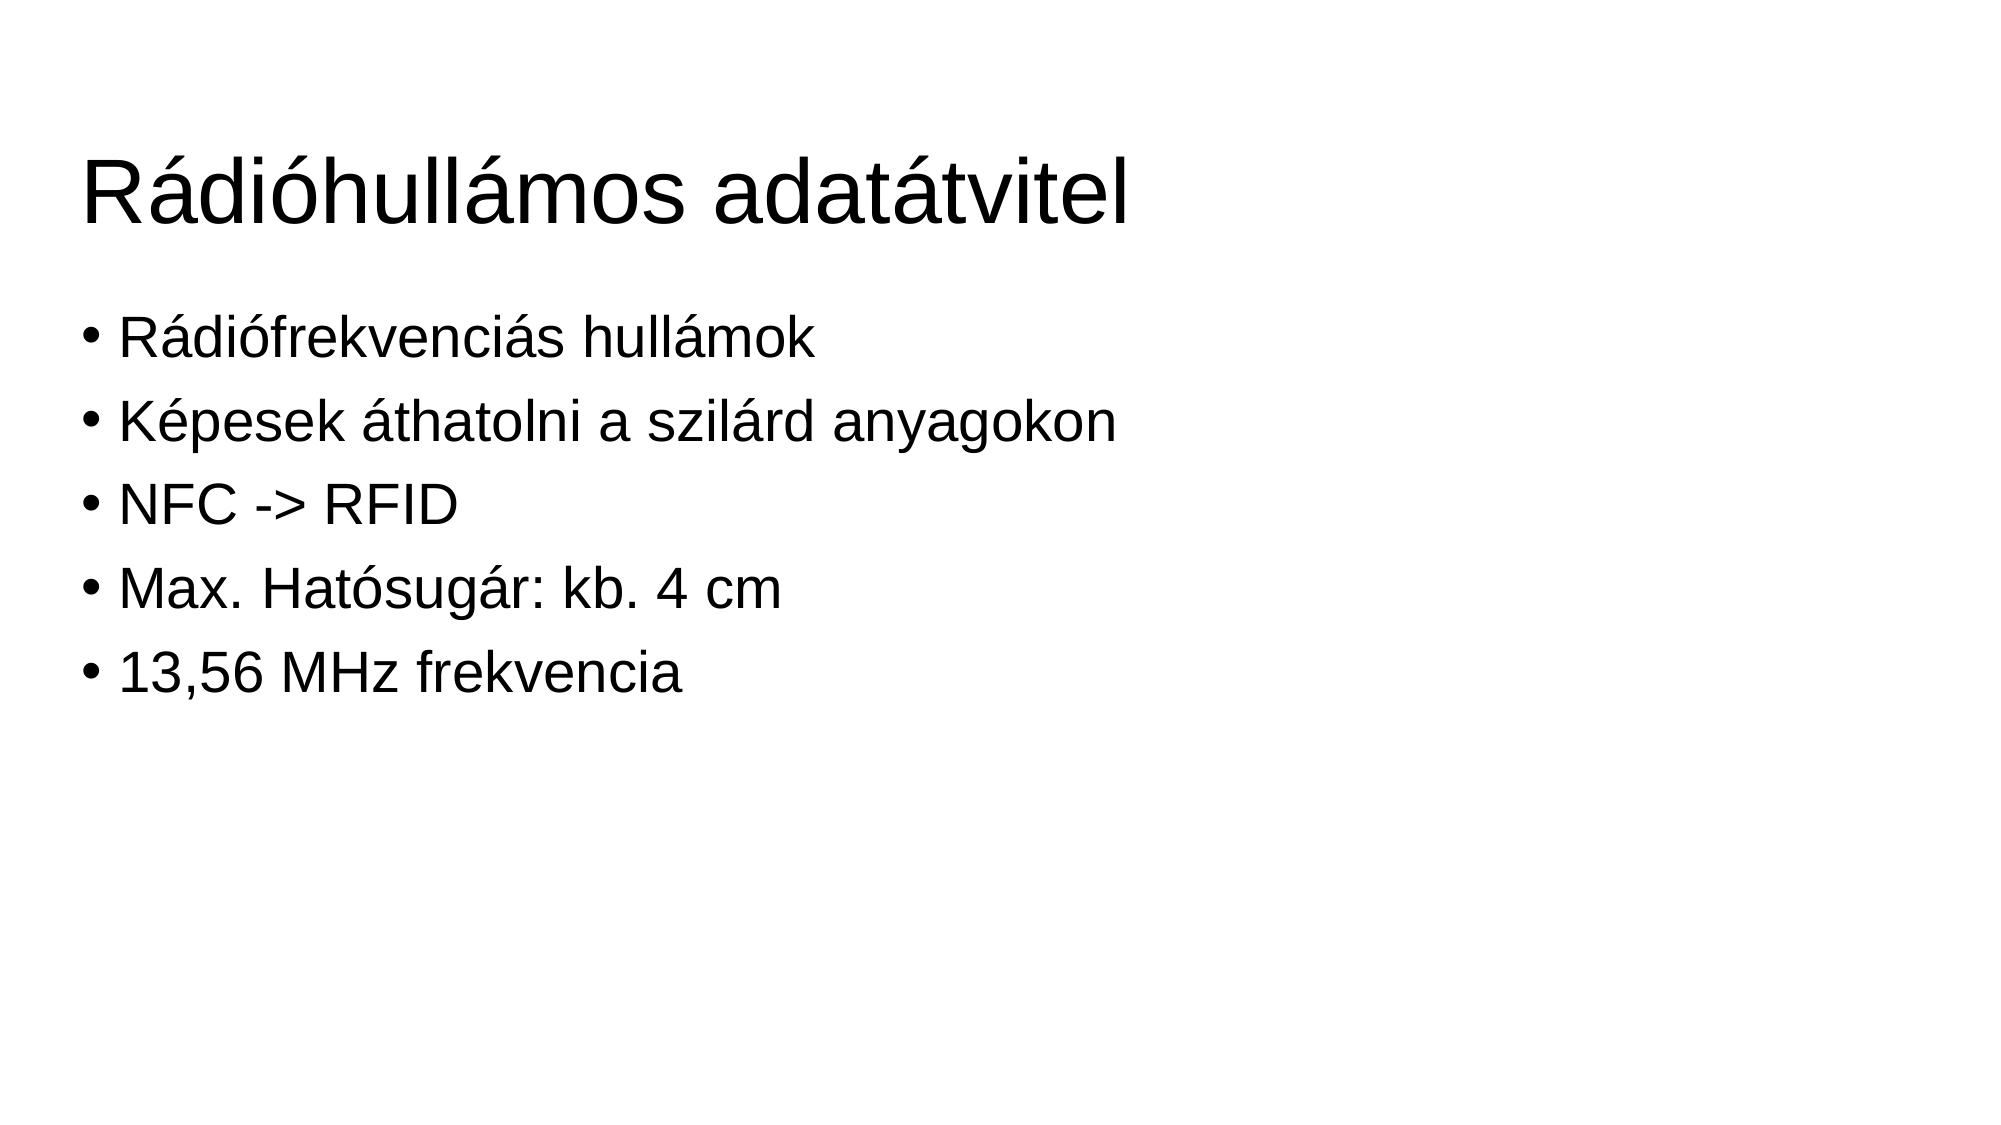

Rádióhullámos adatátvitel
Rádiófrekvenciás hullámok​
Képesek áthatolni a szilárd anyagokon​
NFC -> RFID​
Max. Hatósugár: kb. 4 cm​
13,56 MHz frekvencia​